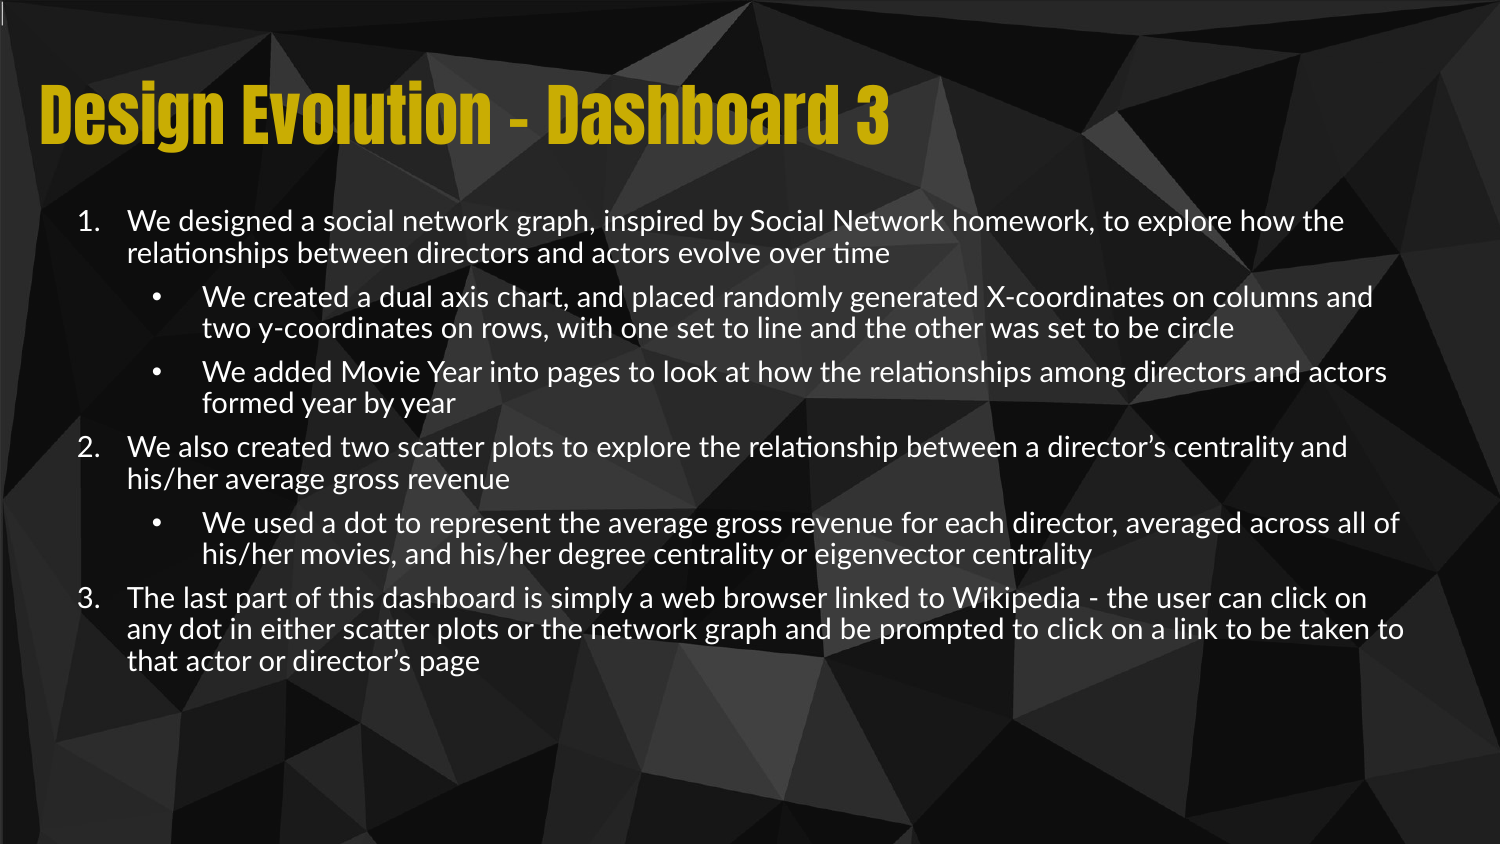

Design Evolution - Dashboard 3

We designed a social network graph, inspired by Social Network homework, to explore how the relationships between directors and actors evolve over time
We created a dual axis chart, and placed randomly generated X-coordinates on columns and two y-coordinates on rows, with one set to line and the other was set to be circle
We added Movie Year into pages to look at how the relationships among directors and actors formed year by year
We also created two scatter plots to explore the relationship between a director’s centrality and his/her average gross revenue
We used a dot to represent the average gross revenue for each director, averaged across all of his/her movies, and his/her degree centrality or eigenvector centrality
The last part of this dashboard is simply a web browser linked to Wikipedia - the user can click on any dot in either scatter plots or the network graph and be prompted to click on a link to be taken to that actor or director’s page